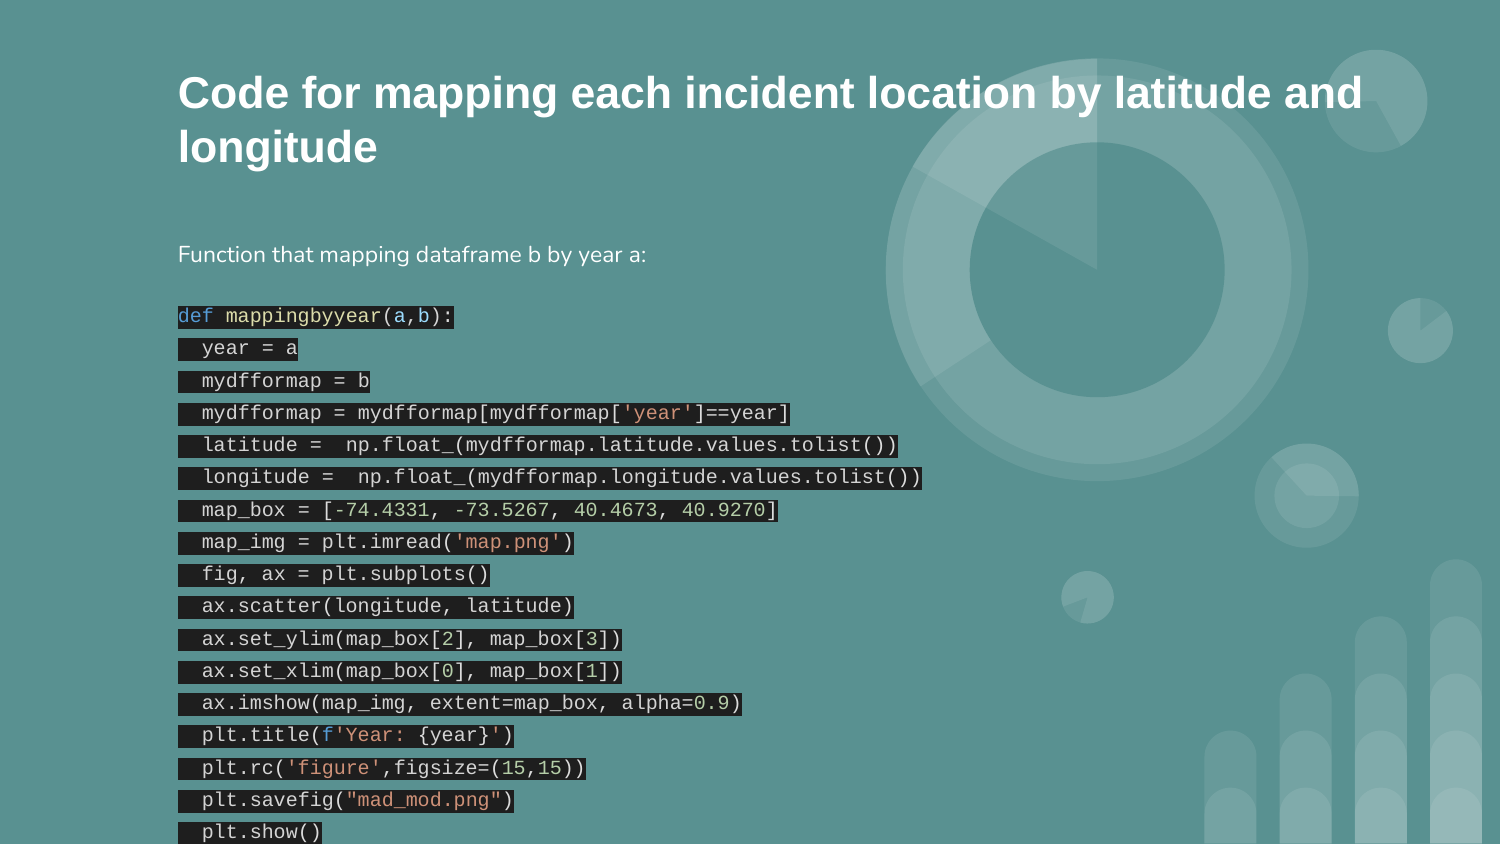

# Code for mapping each incident location by latitude and longitude
Function that mapping dataframe b by year a:

def mappingbyyear(a,b):
  year = a
  mydfformap = b
  mydfformap = mydfformap[mydfformap['year']==year]
  latitude =  np.float_(mydfformap.latitude.values.tolist())
  longitude =  np.float_(mydfformap.longitude.values.tolist())
  map_box = [-74.4331, -73.5267, 40.4673, 40.9270]
  map_img = plt.imread('map.png')
  fig, ax = plt.subplots()
  ax.scatter(longitude, latitude)
  ax.set_ylim(map_box[2], map_box[3])
  ax.set_xlim(map_box[0], map_box[1])
  ax.imshow(map_img, extent=map_box, alpha=0.9)
  plt.title(f'Year: {year}')
  plt.rc('figure',figsize=(15,15))
  plt.savefig("mad_mod.png")
  plt.show()